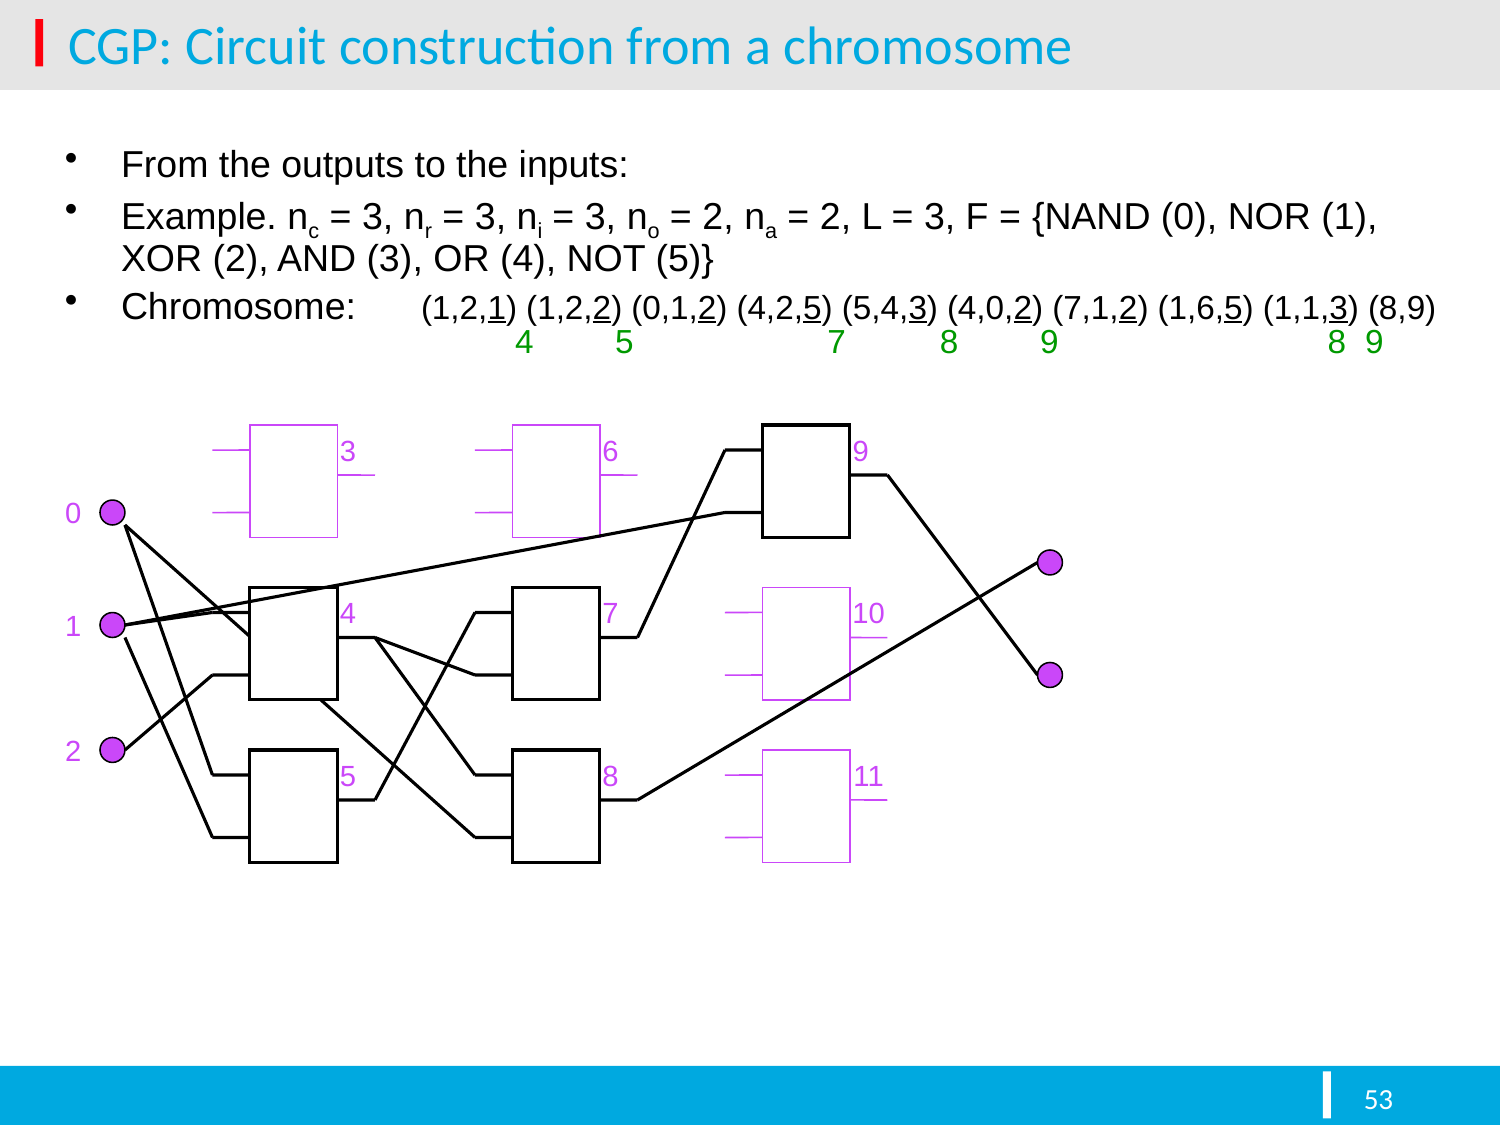

# CGP: Circuit construction from a chromosome
From the outputs to the inputs:
Example. nc = 3, nr = 3, ni = 3, no = 2, na = 2, L = 3, F = {NAND (0), NOR (1), XOR (2), AND (3), OR (4), NOT (5)}
Chromosome:	(1,2,1) (1,2,2) (0,1,2) (4,2,5) (5,4,3) (4,0,2) (7,1,2) (1,6,5) (1,1,3) (8,9)
4

7

5

8
8

9
9

3

6

9

0

4

7

10
1

2

5

8

11

53